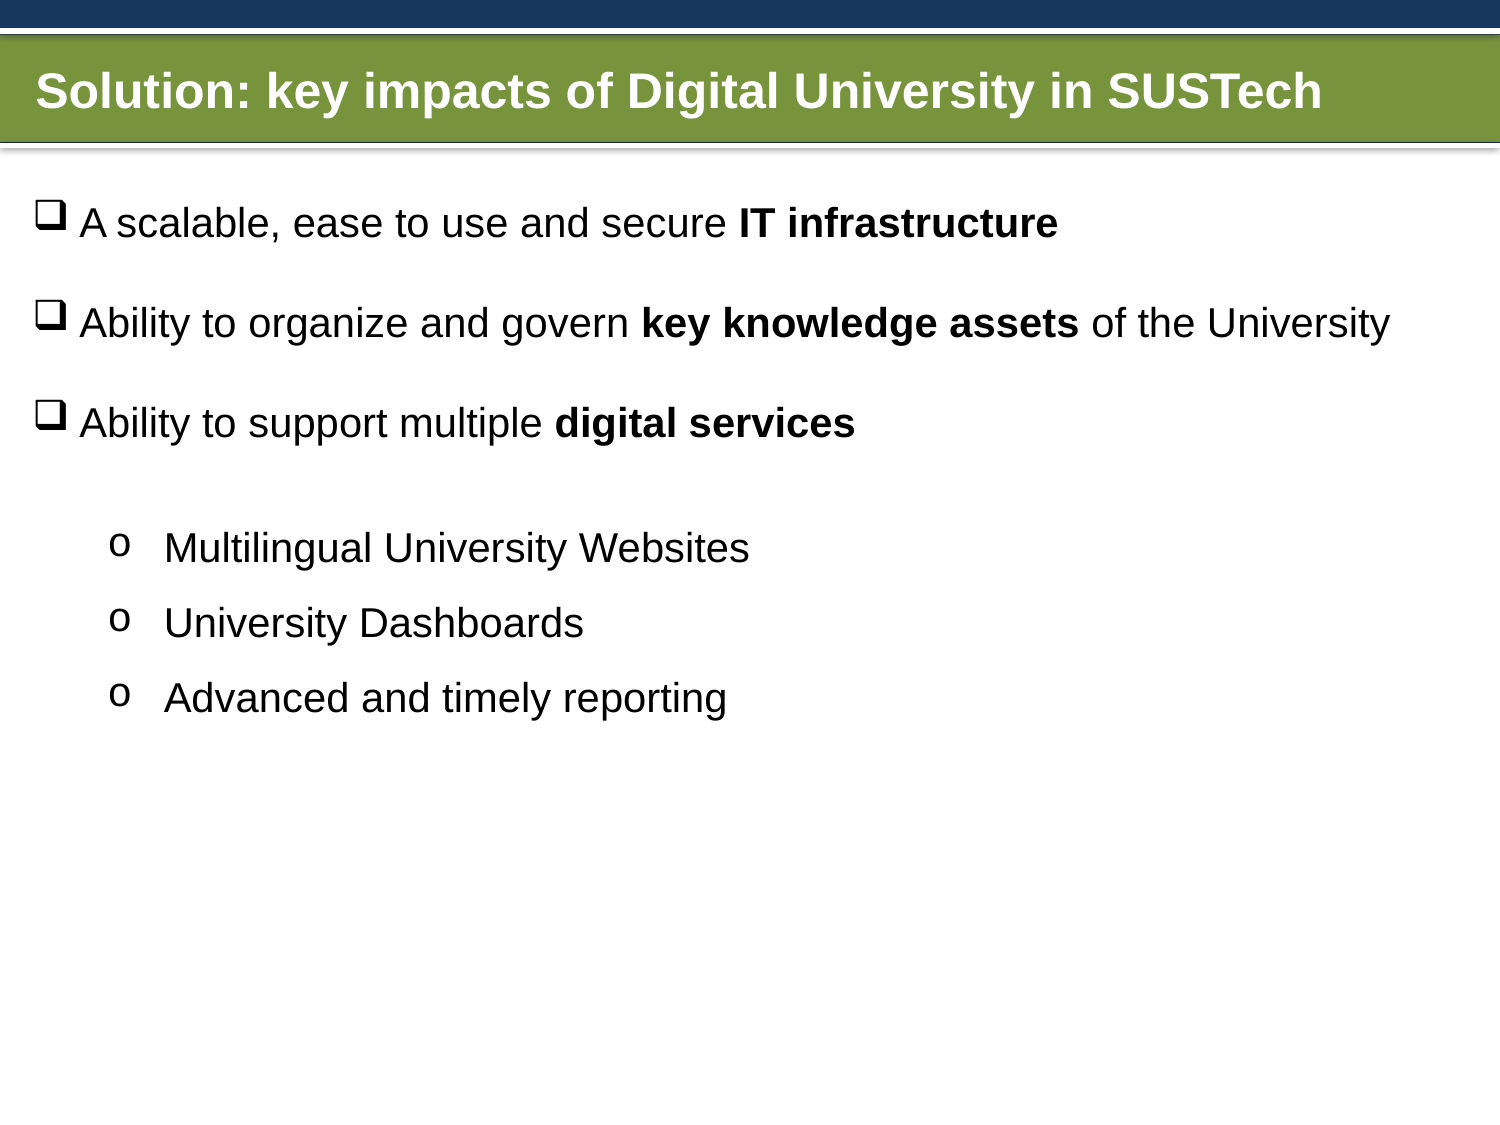

Solution: key impacts of Digital University in SUSTech

A scalable, ease to use and secure IT infrastructure

Ability to organize and govern key knowledge assets of the University

Ability to support multiple digital services

Multilingual University Websites
University Dashboards
Advanced and timely reporting